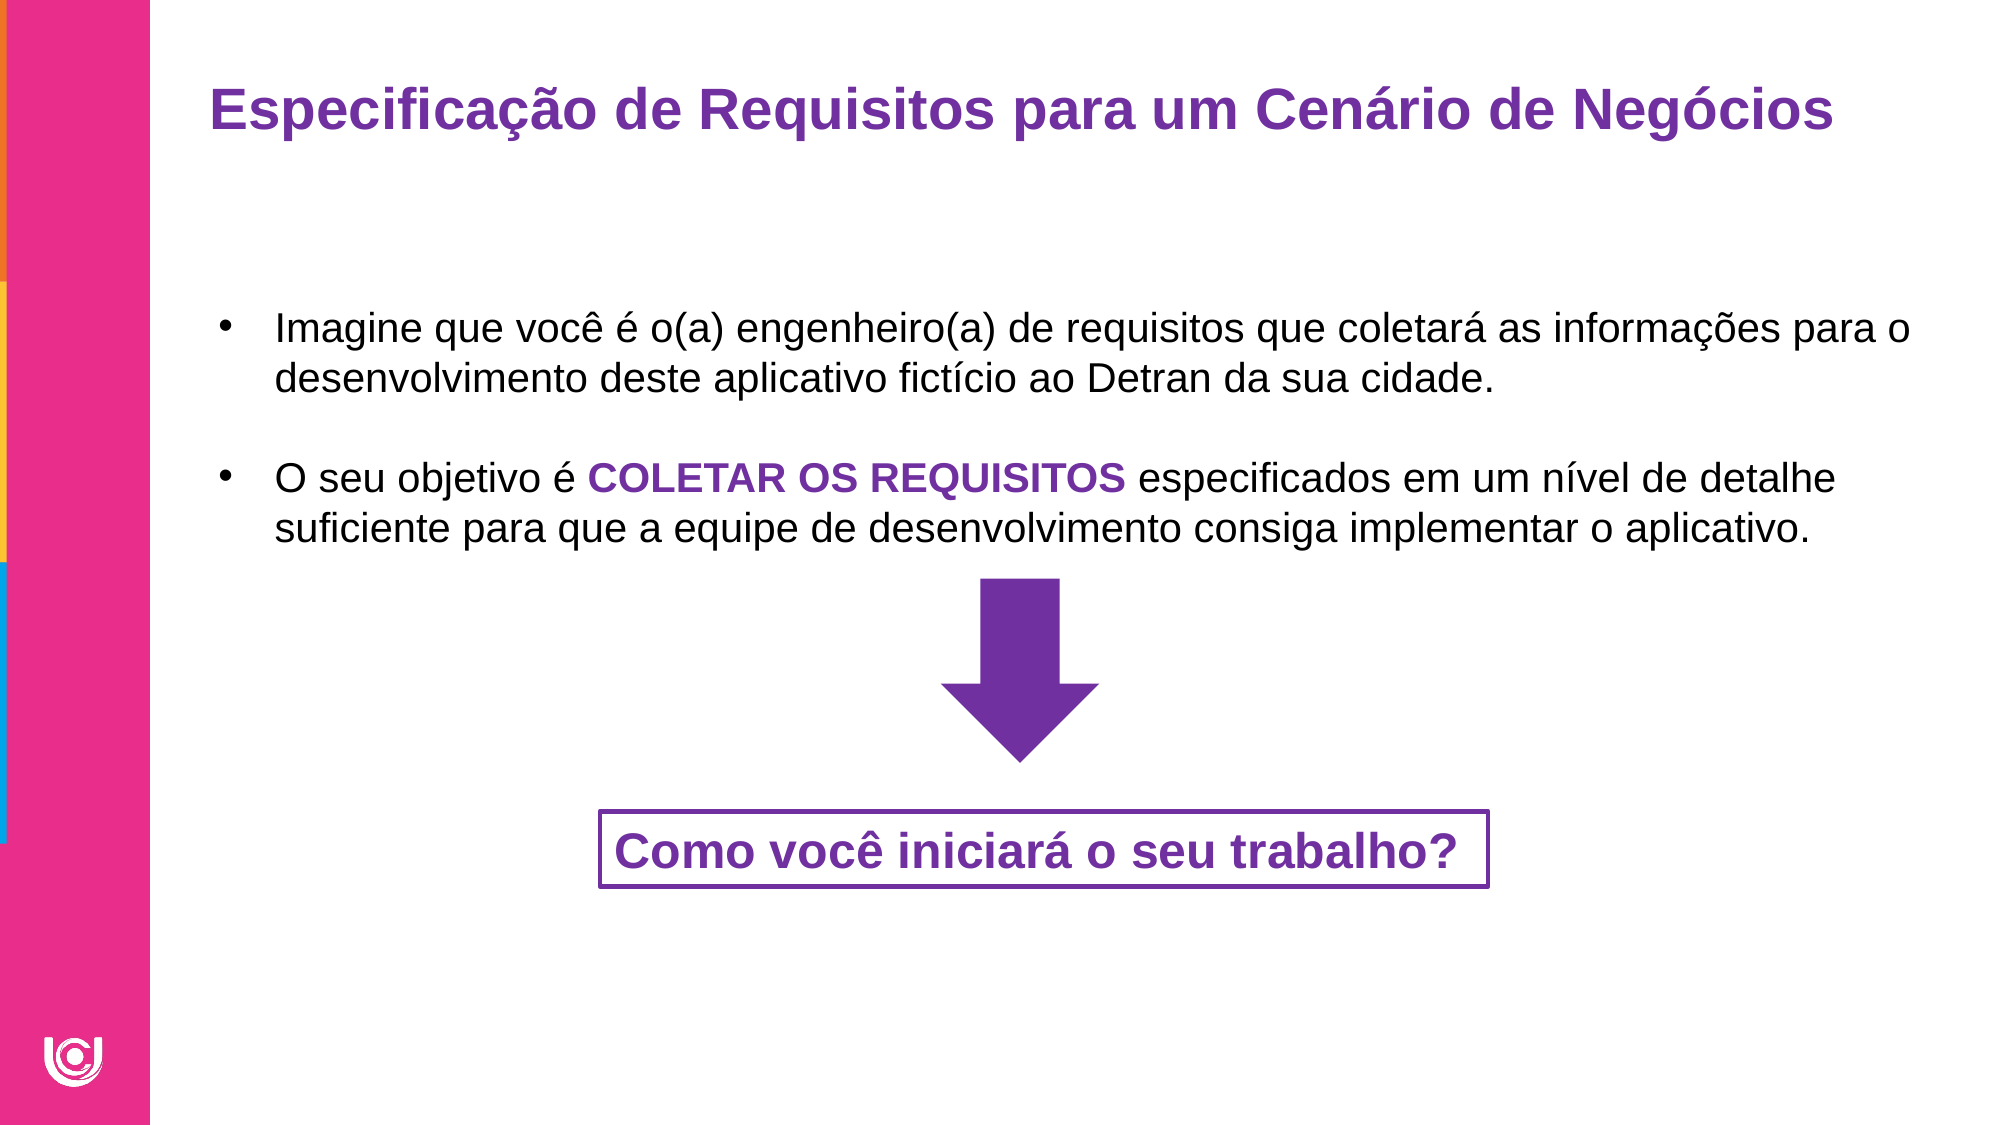

Especificação de Requisitos para um Cenário de Negócios

Imagine que você é o(a) engenheiro(a) de requisitos que coletará as informações para o desenvolvimento deste aplicativo fictício ao Detran da sua cidade.

O seu objetivo é COLETAR OS REQUISITOS especificados em um nível de detalhe suficiente para que a equipe de desenvolvimento consiga implementar o aplicativo.

Como você iniciará o seu trabalho?